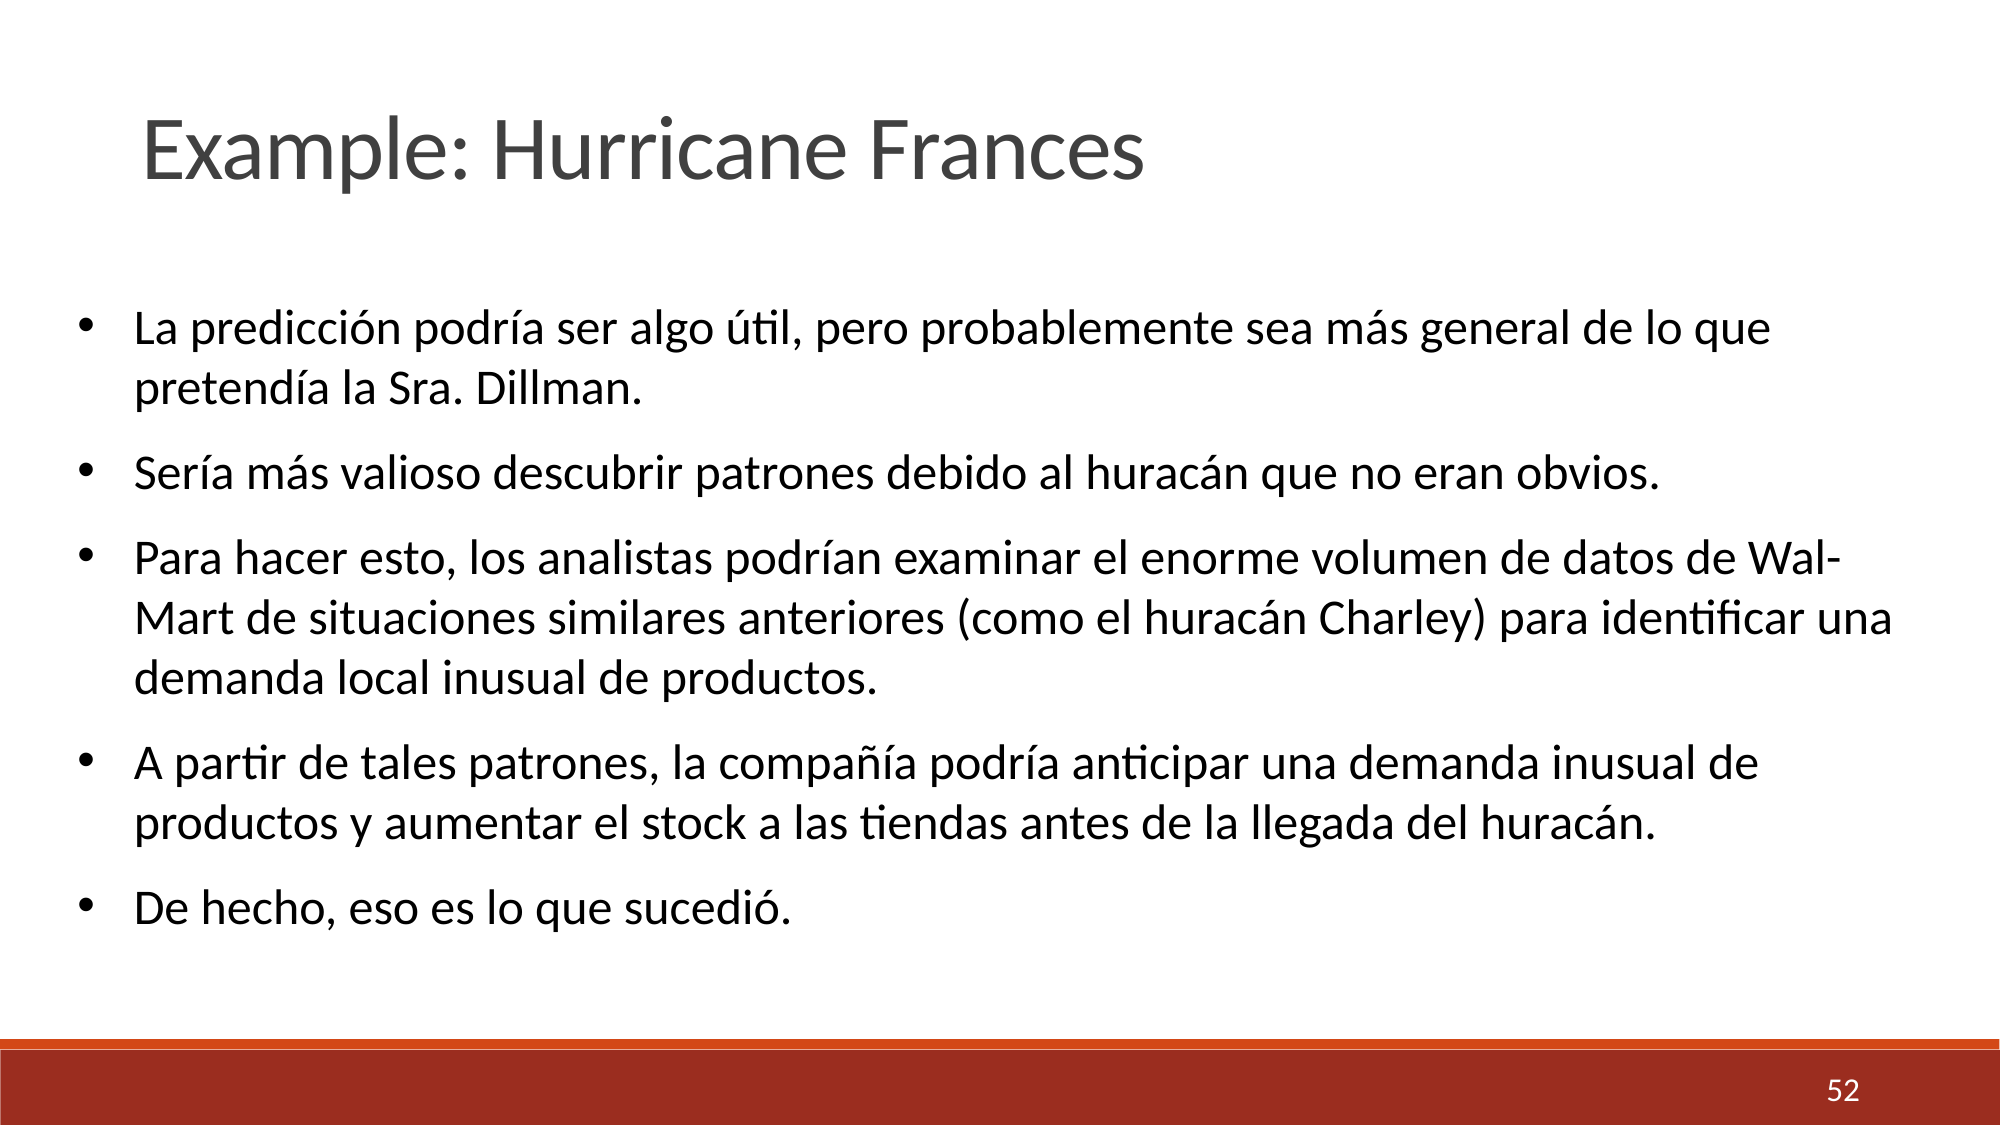

Example: Hurricane Frances
La predicción podría ser algo útil, pero probablemente sea más general de lo que pretendía la Sra. Dillman.
Sería más valioso descubrir patrones debido al huracán que no eran obvios.
Para hacer esto, los analistas podrían examinar el enorme volumen de datos de Wal-Mart de situaciones similares anteriores (como el huracán Charley) para identificar una demanda local inusual de productos.
A partir de tales patrones, la compañía podría anticipar una demanda inusual de productos y aumentar el stock a las tiendas antes de la llegada del huracán.
De hecho, eso es lo que sucedió.
52